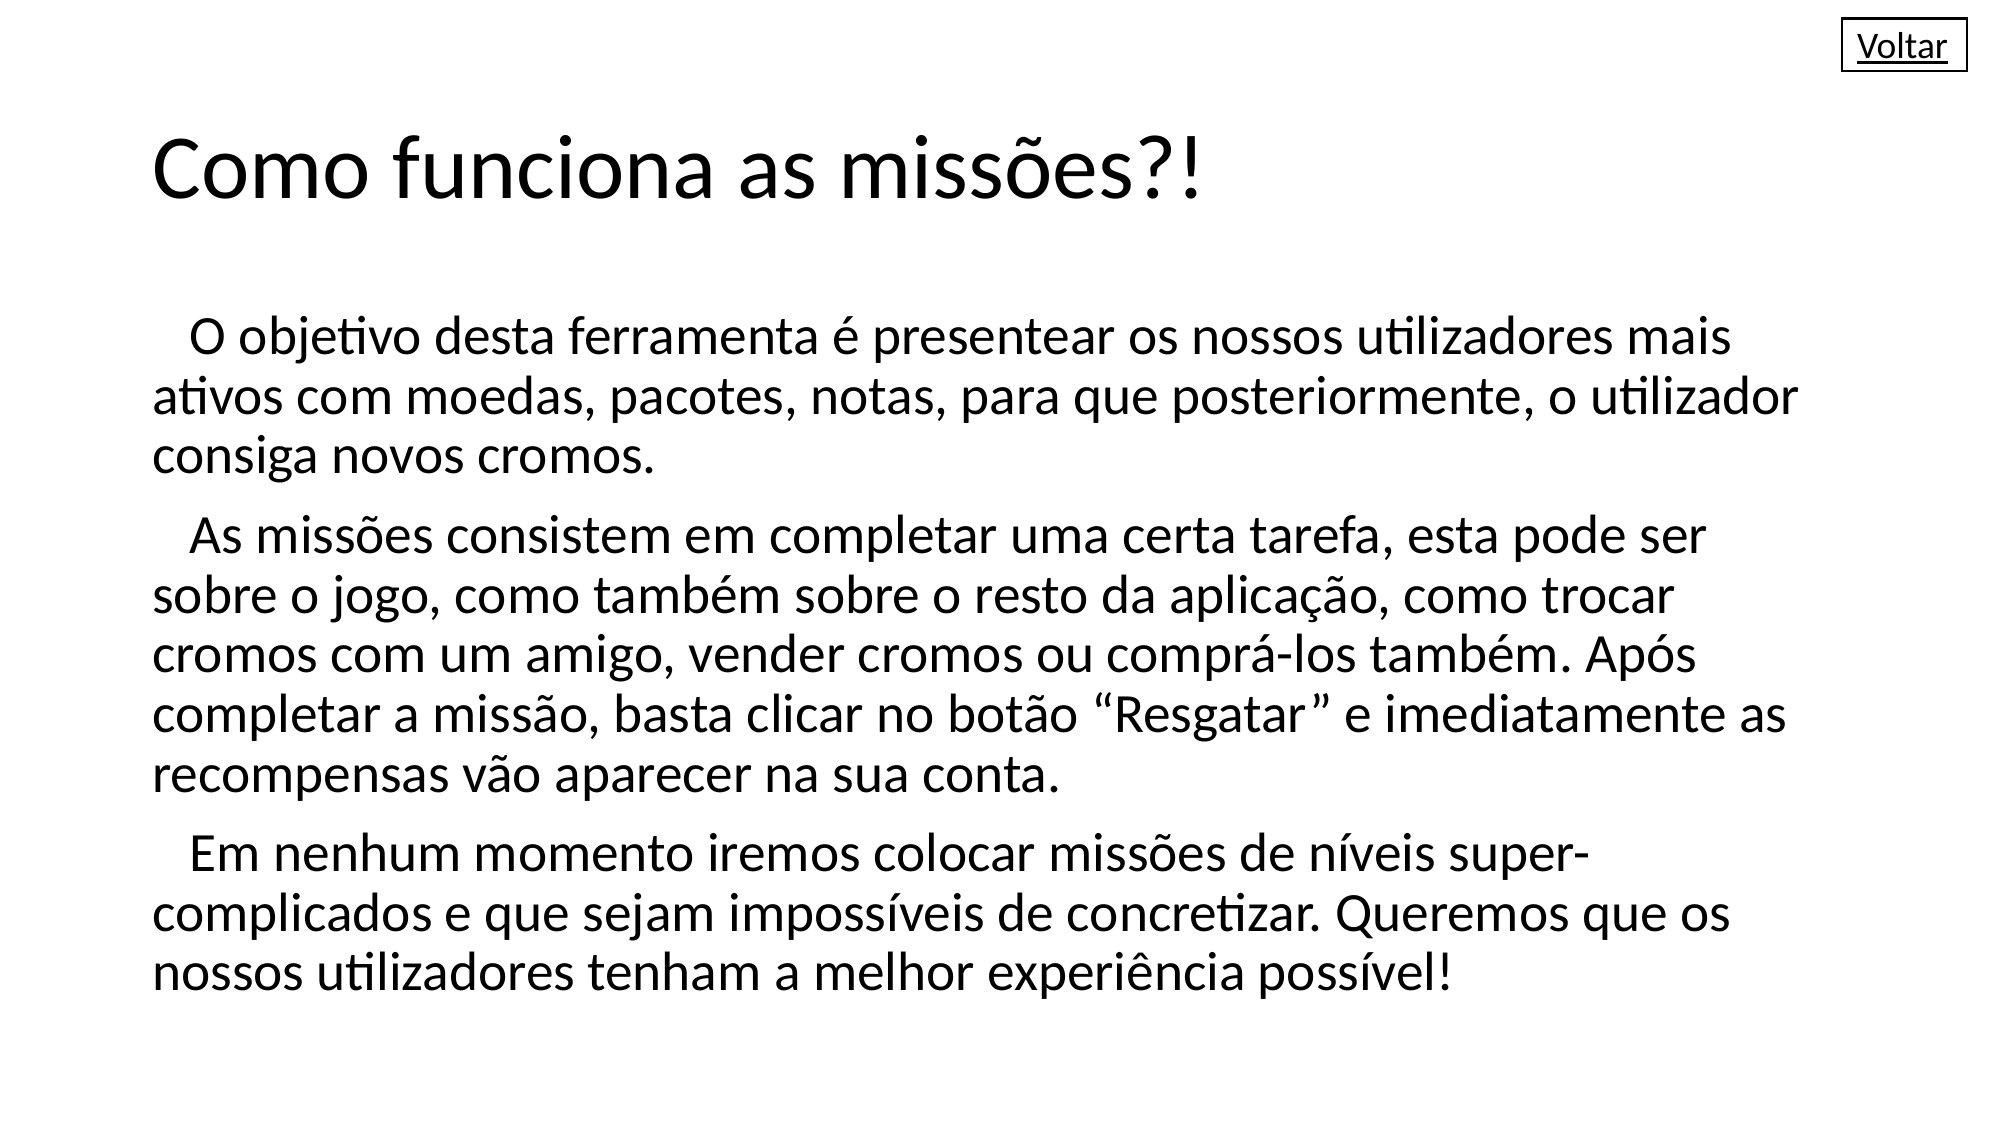

Voltar

# Como funciona as missões?!
   O objetivo desta ferramenta é presentear os nossos utilizadores mais ativos com moedas, pacotes, notas, para que posteriormente, o utilizador consiga novos cromos.
   As missões consistem em completar uma certa tarefa, esta pode ser sobre o jogo, como também sobre o resto da aplicação, como trocar cromos com um amigo, vender cromos ou comprá-los também. Após completar a missão, basta clicar no botão “Resgatar” e imediatamente as recompensas vão aparecer na sua conta.
   Em nenhum momento iremos colocar missões de níveis super-complicados e que sejam impossíveis de concretizar. Queremos que os nossos utilizadores tenham a melhor experiência possível!